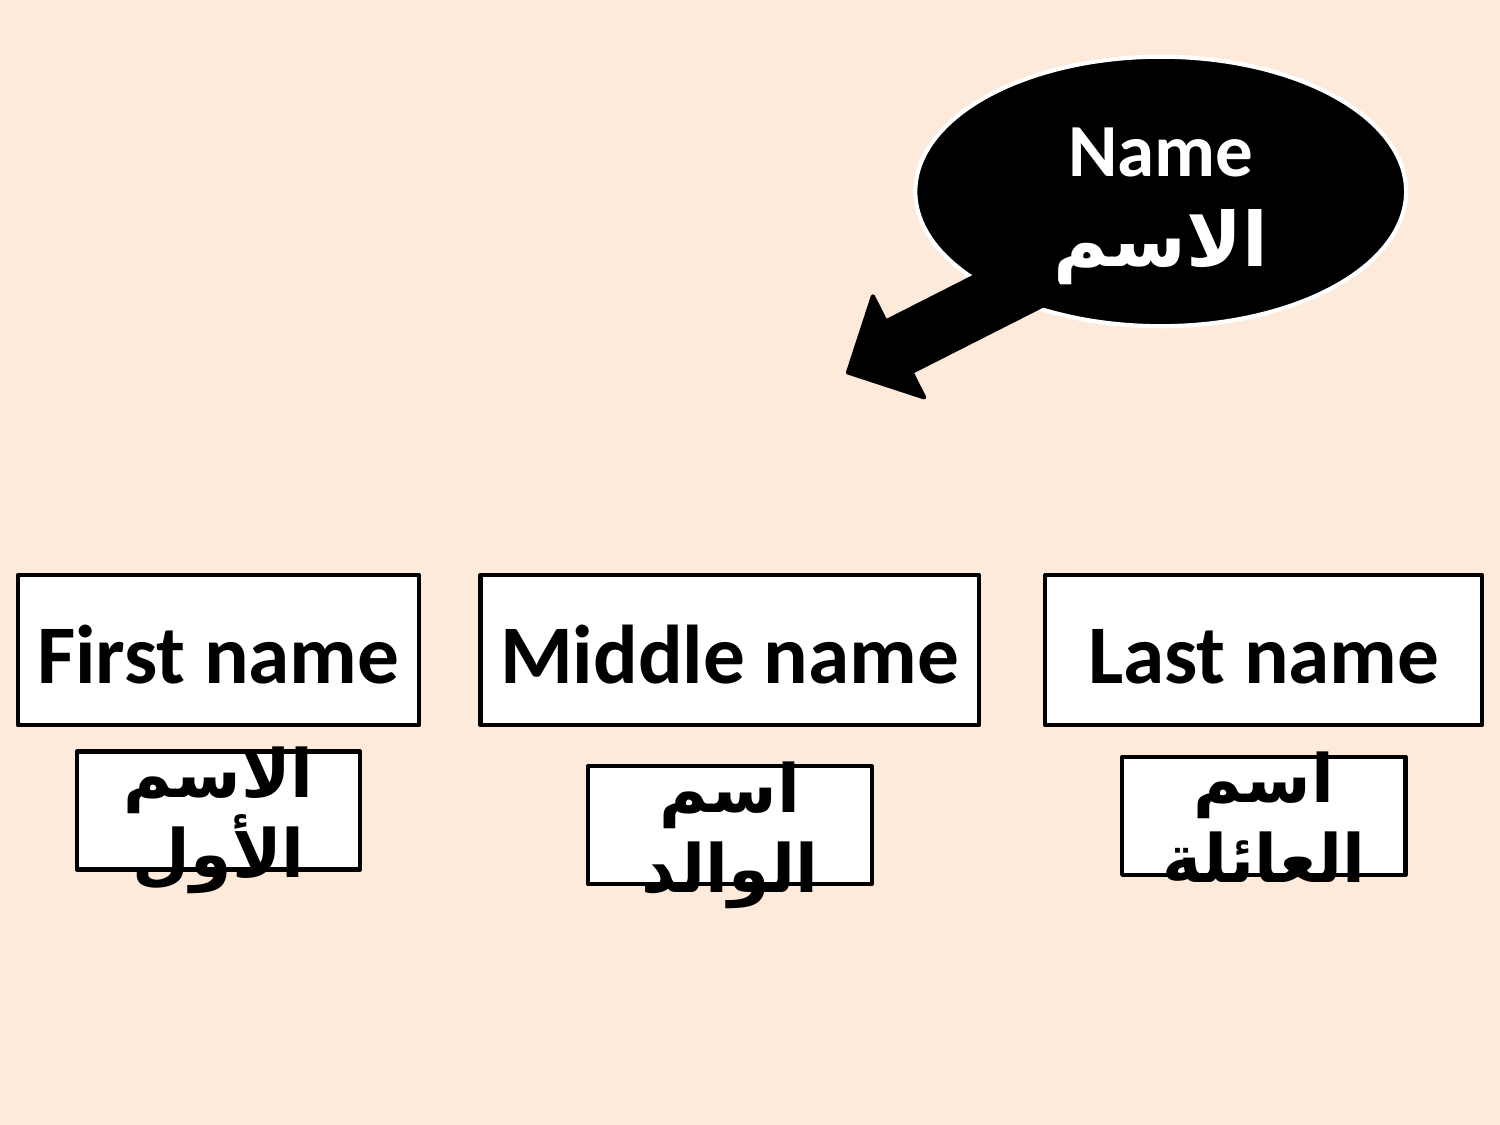

#
Name
الاسم

First name
Middle name
Last name
الاسم الأول
اسم العائلة
اسم الوالد